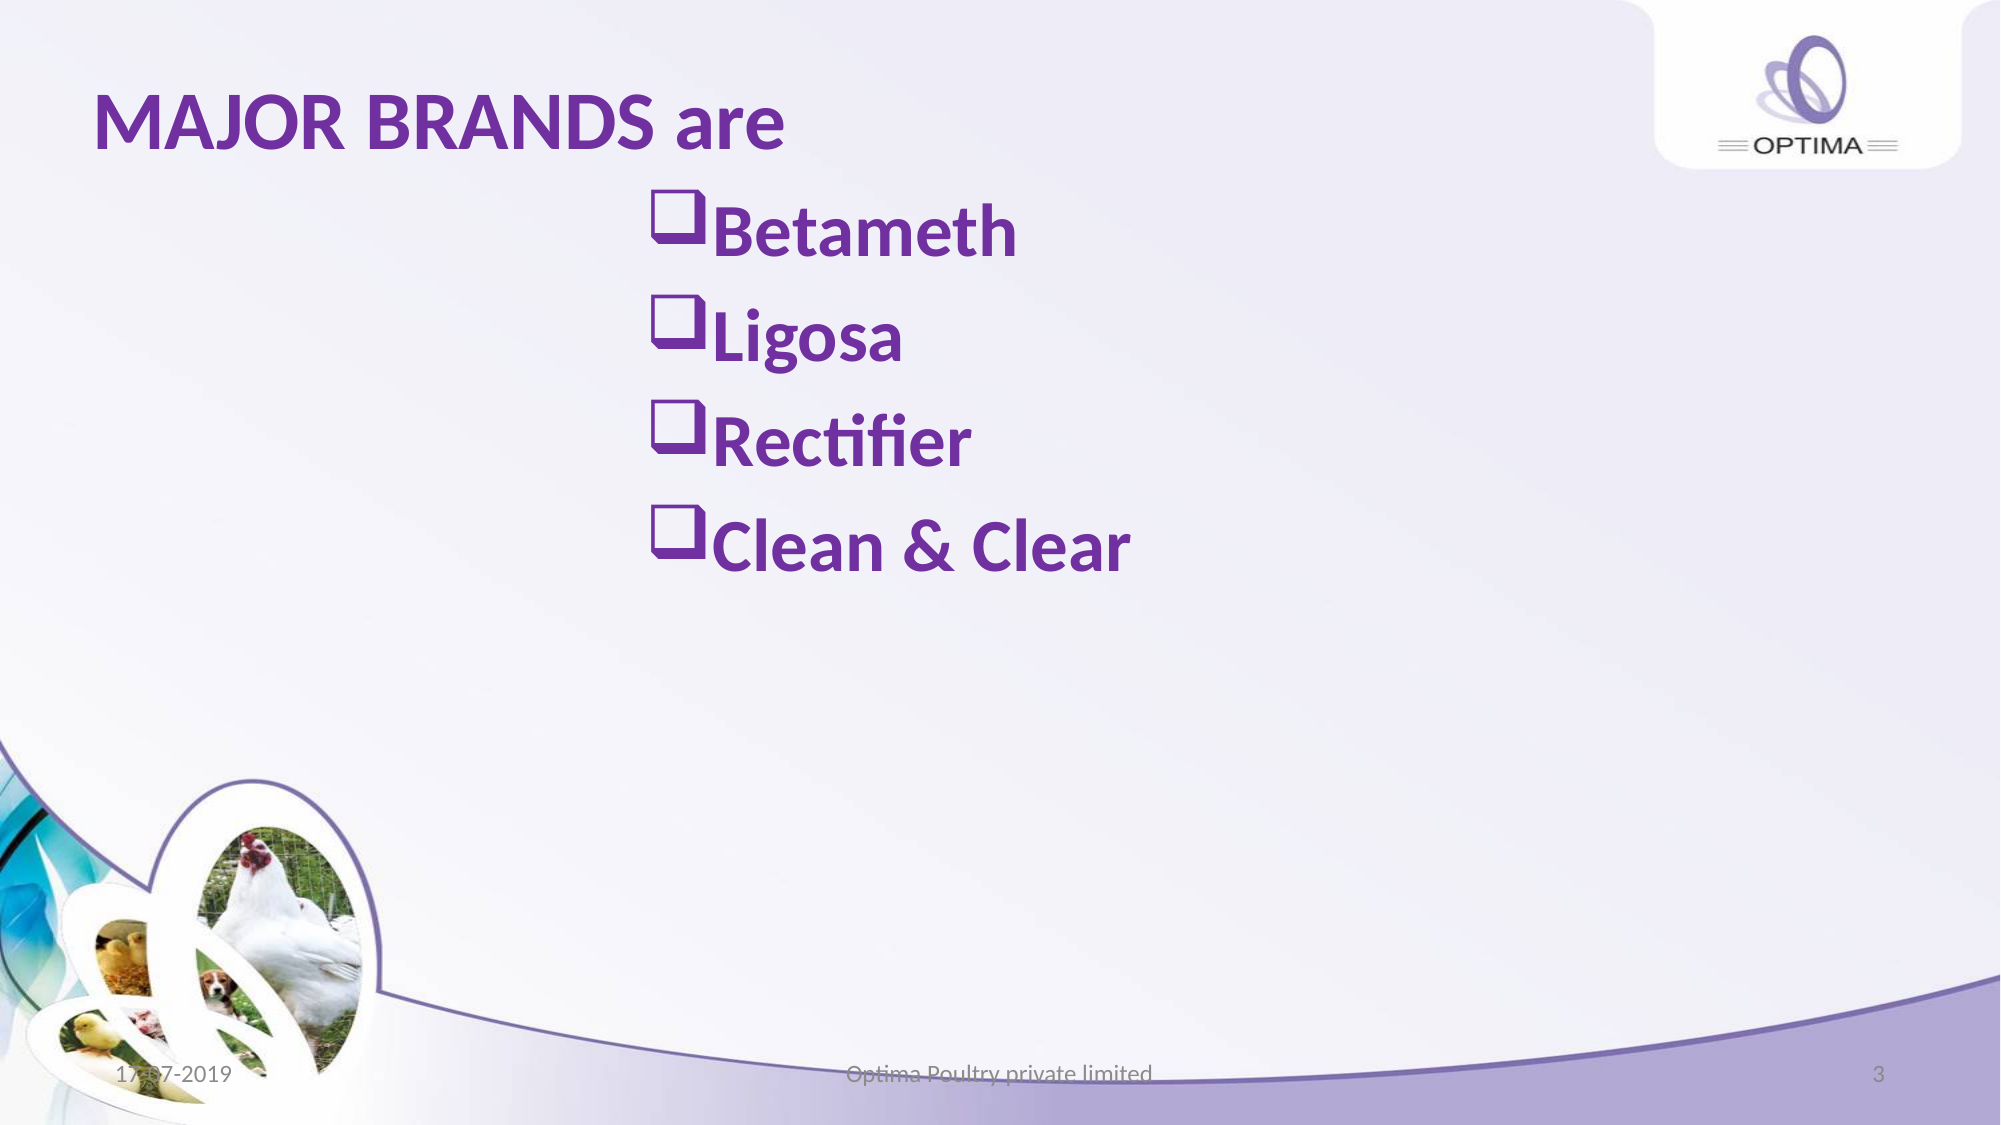

MAJOR BRANDS are
Betameth
Ligosa
Rectifier
Clean & Clear

17-07-2019
Optima Poultry private limited
3